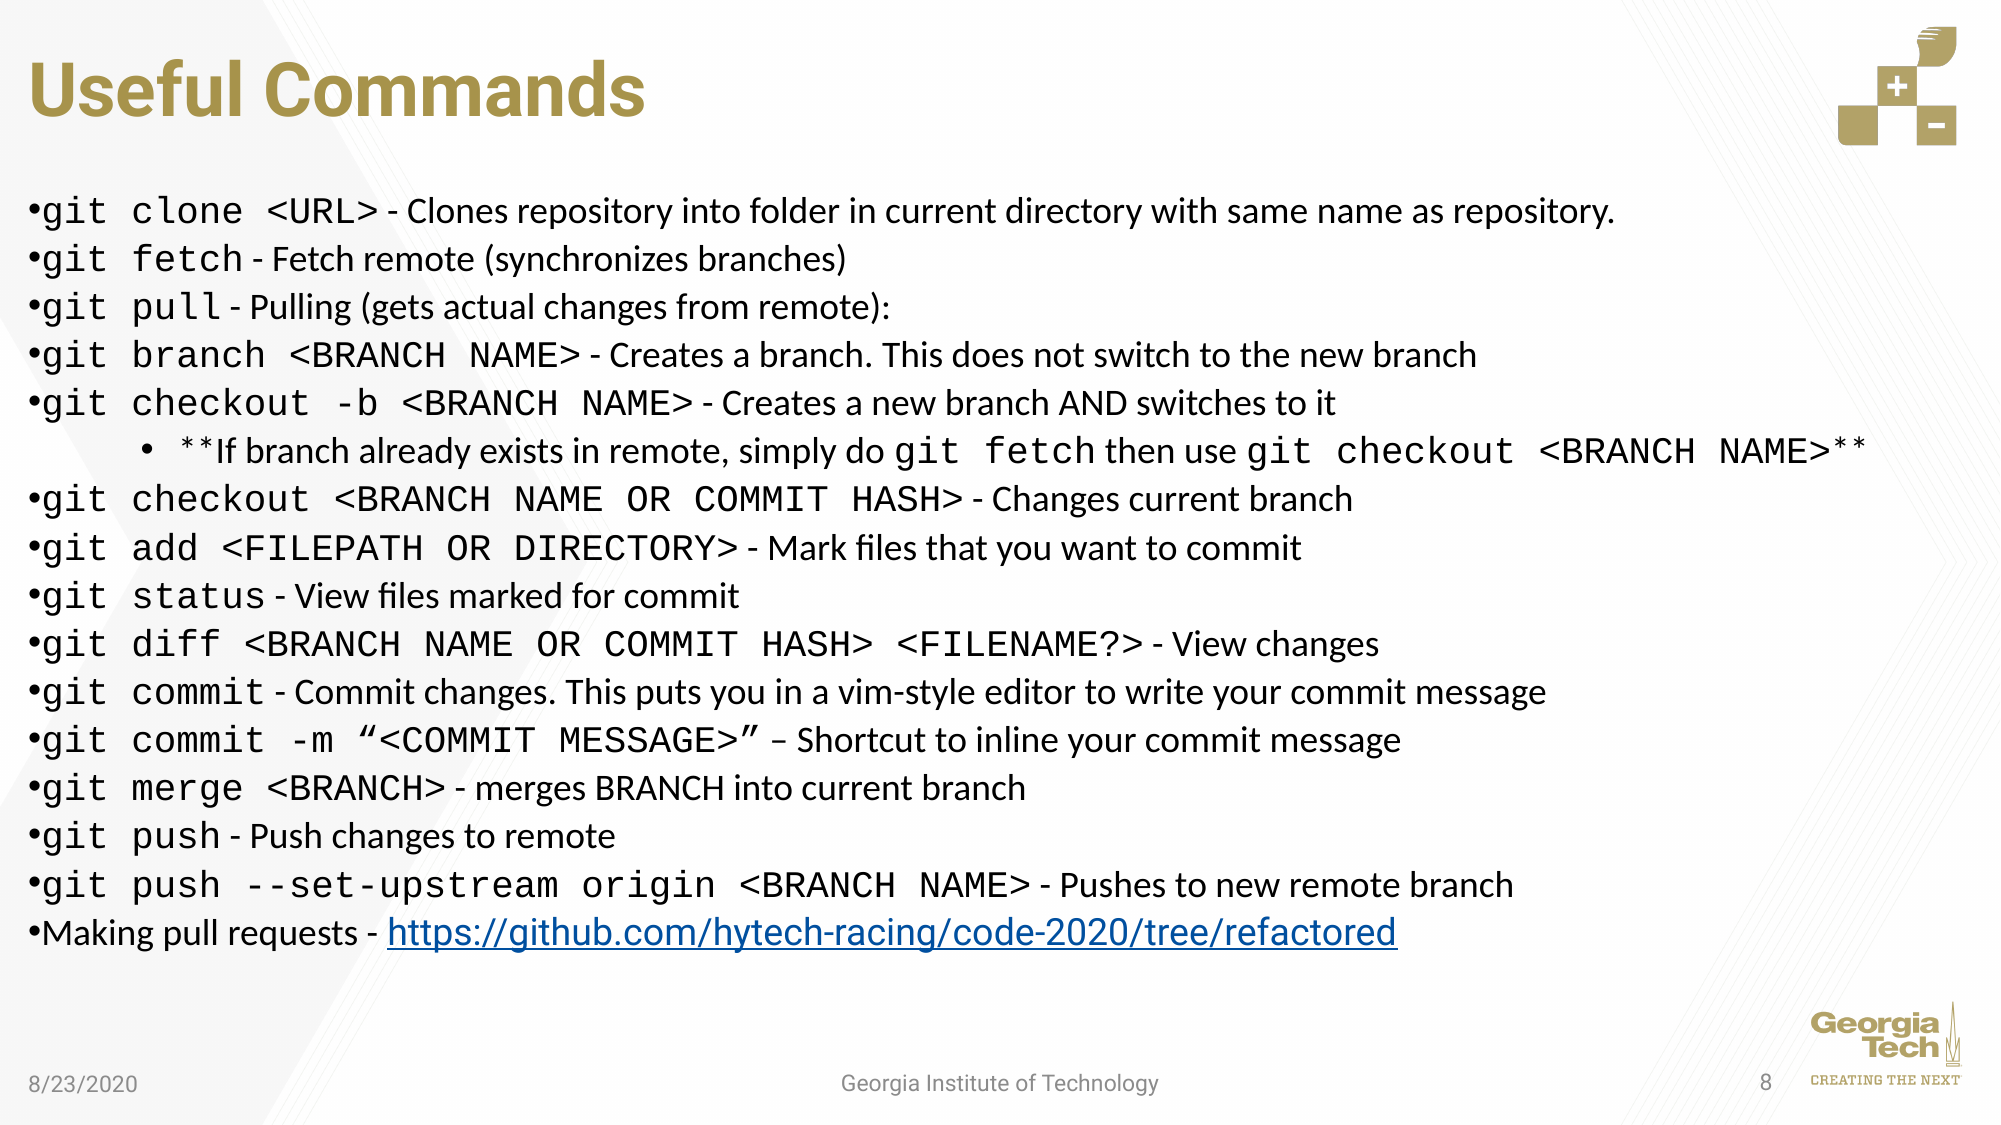

# Useful Commands
git clone <URL> - Clones repository into folder in current directory with same name as repository.
git fetch - Fetch remote (synchronizes branches)
git pull - Pulling (gets actual changes from remote):
git branch <BRANCH NAME> - Creates a branch. This does not switch to the new branch
git checkout -b <BRANCH NAME> - Creates a new branch AND switches to it
**If branch already exists in remote, simply do git fetch then use git checkout <BRANCH NAME>**
git checkout <BRANCH NAME OR COMMIT HASH> - Changes current branch
git add <FILEPATH OR DIRECTORY> - Mark files that you want to commit
git status - View files marked for commit
git diff <BRANCH NAME OR COMMIT HASH> <FILENAME?> - View changes
git commit - Commit changes. This puts you in a vim-style editor to write your commit message
git commit -m “<COMMIT MESSAGE>” – Shortcut to inline your commit message
git merge <BRANCH> - merges BRANCH into current branch
git push - Push changes to remote
git push --set-upstream origin <BRANCH NAME> - Pushes to new remote branch
Making pull requests - https://github.com/hytech-racing/code-2020/tree/refactored
8
Georgia Institute of Technology
8/23/2020